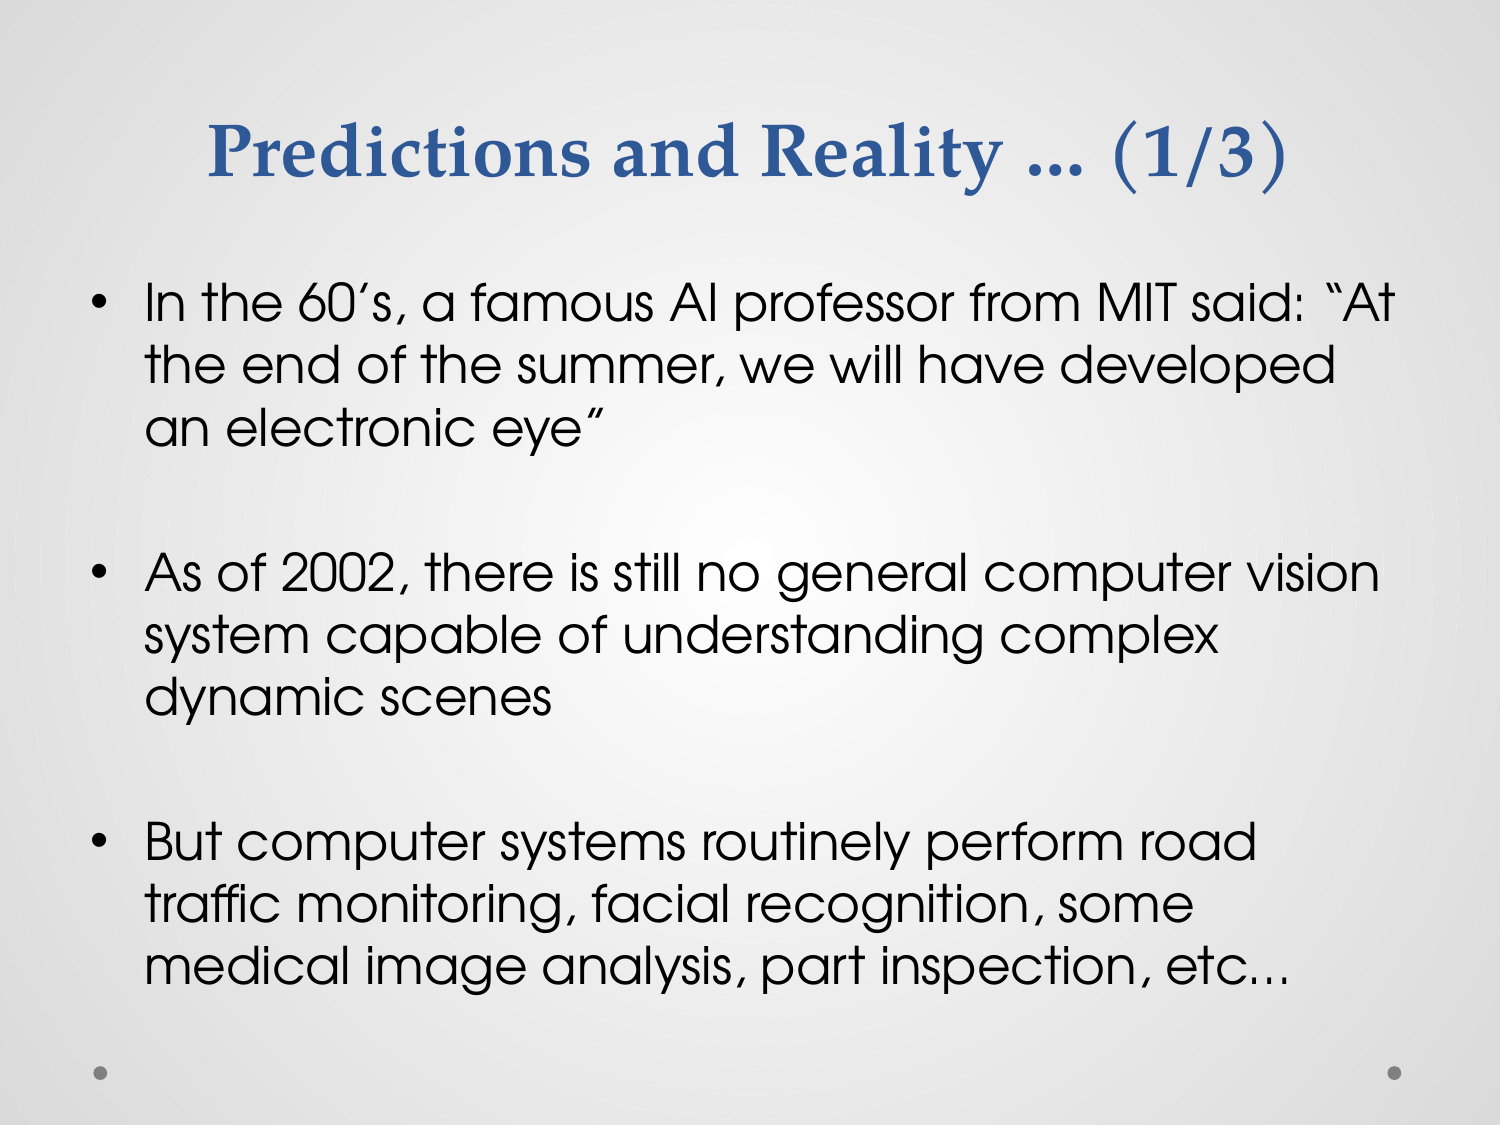

# Predictions and Reality … (1/3)
In the 60’s, a famous AI professor from MIT said: “At the end of the summer, we will have developed an electronic eye”

As of 2002, there is still no general computer vision system capable of understanding complex dynamic scenes

But computer systems routinely perform road traffic monitoring, facial recognition, some medical image analysis, part inspection, etc…